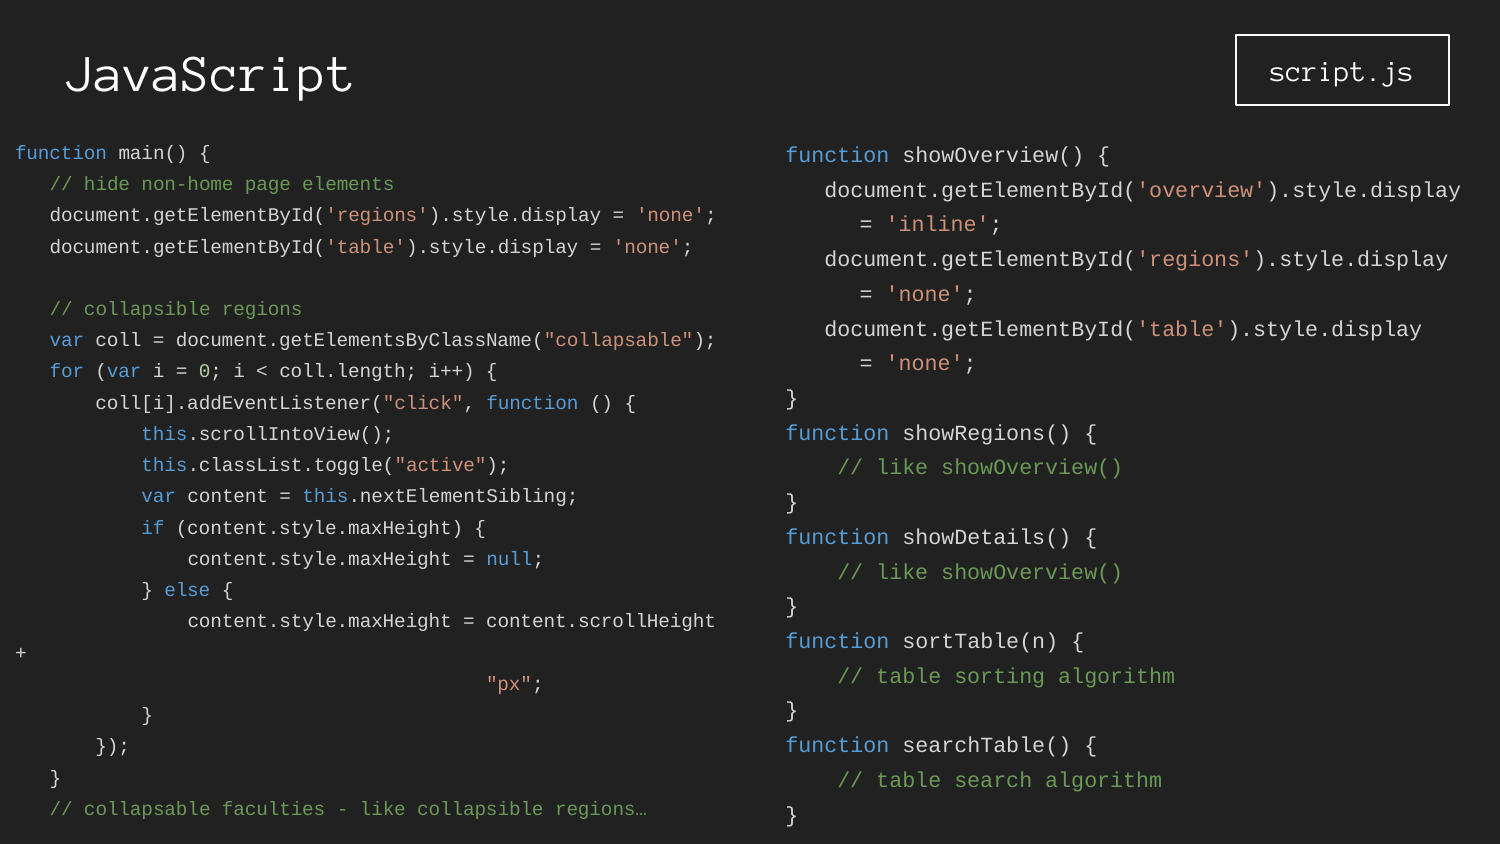

# JavaScript
script.js
function main() {
   // hide non-home page elements
   document.getElementById('regions').style.display = 'none';
   document.getElementById('table').style.display = 'none';

   // collapsible regions
   var coll = document.getElementsByClassName("collapsable");
   for (var i = 0; i < coll.length; i++) {
       coll[i].addEventListener("click", function () {
           this.scrollIntoView();
           this.classList.toggle("active");
           var content = this.nextElementSibling;
           if (content.style.maxHeight) {
               content.style.maxHeight = null;
           } else {
               content.style.maxHeight = content.scrollHeight +
"px";
           }
       });
   }
   // collapsable faculties - like collapsible regions…
function showOverview() {
   document.getElementById('overview').style.display
= 'inline';
   document.getElementById('regions').style.display
= 'none';
   document.getElementById('table').style.display
= 'none';
}
function showRegions() {
    // like showOverview()
}
function showDetails() {
    // like showOverview()
}
function sortTable(n) {
    // table sorting algorithm
}
function searchTable() {
    // table search algorithm
}